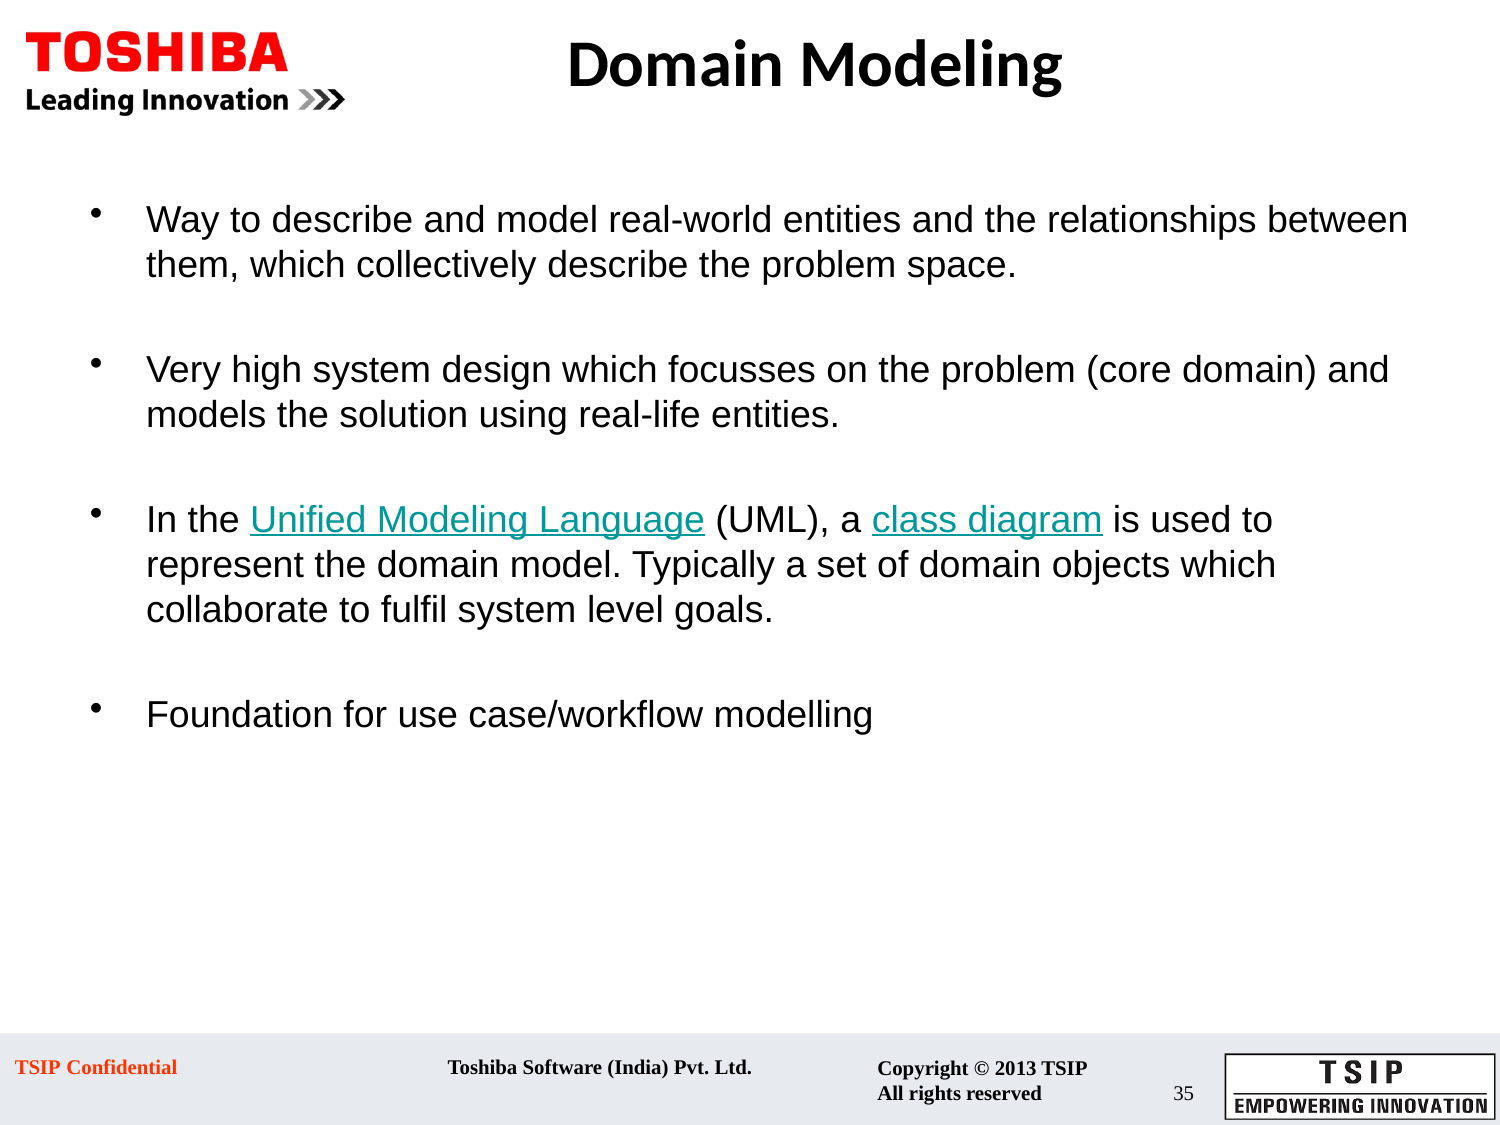

Domain Modeling
# Way to describe and model real-world entities and the relationships between them, which collectively describe the problem space.

Very high system design which focusses on the problem (core domain) and models the solution using real-life entities.

In the Unified Modeling Language (UML), a class diagram is used to represent the domain model. Typically a set of domain objects which collaborate to fulfil system level goals.

Foundation for use case/workflow modelling